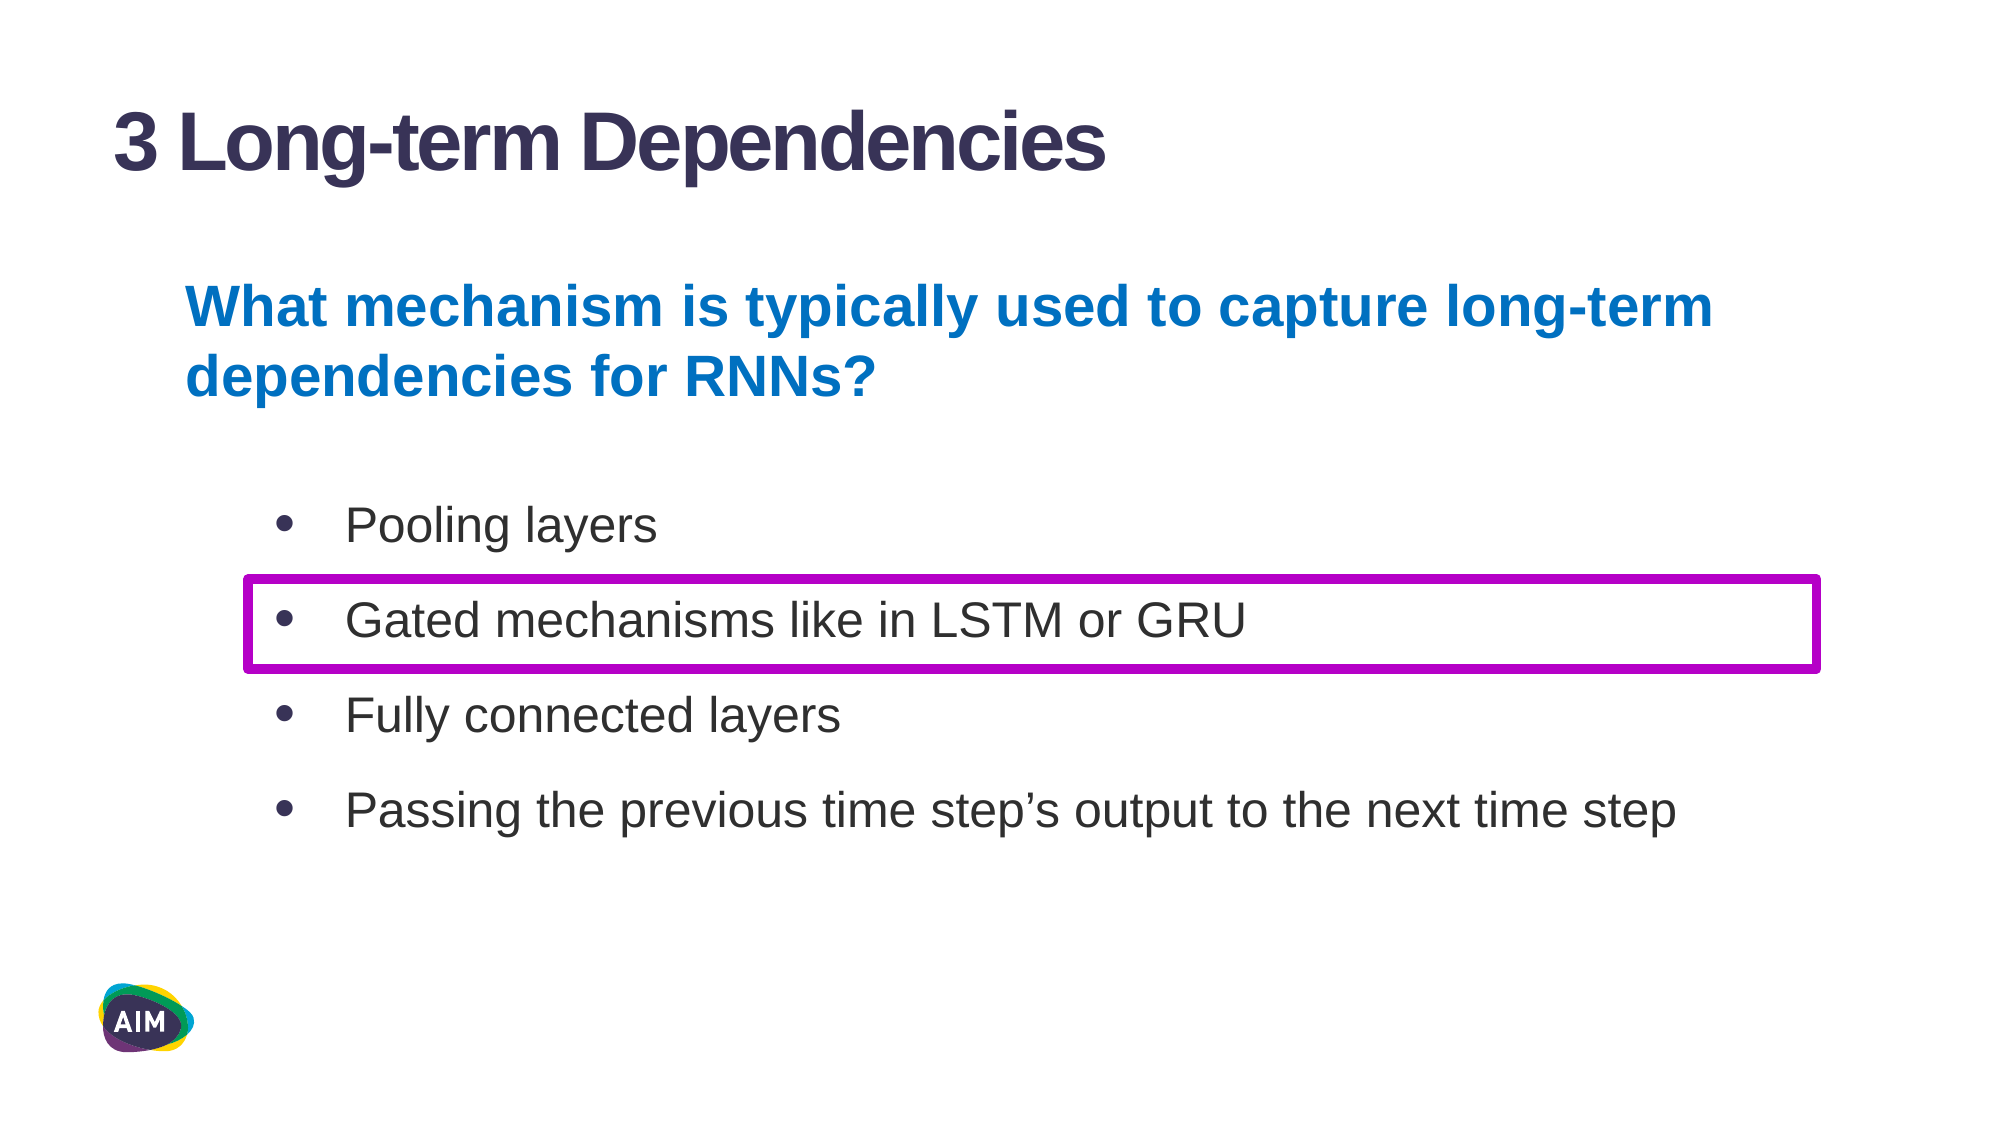

# 3 Long-term Dependencies
What mechanism is typically used to capture long-term dependencies for RNNs?
Pooling layers
Gated mechanisms like in LSTM or GRU
Fully connected layers
Passing the previous time step’s output to the next time step